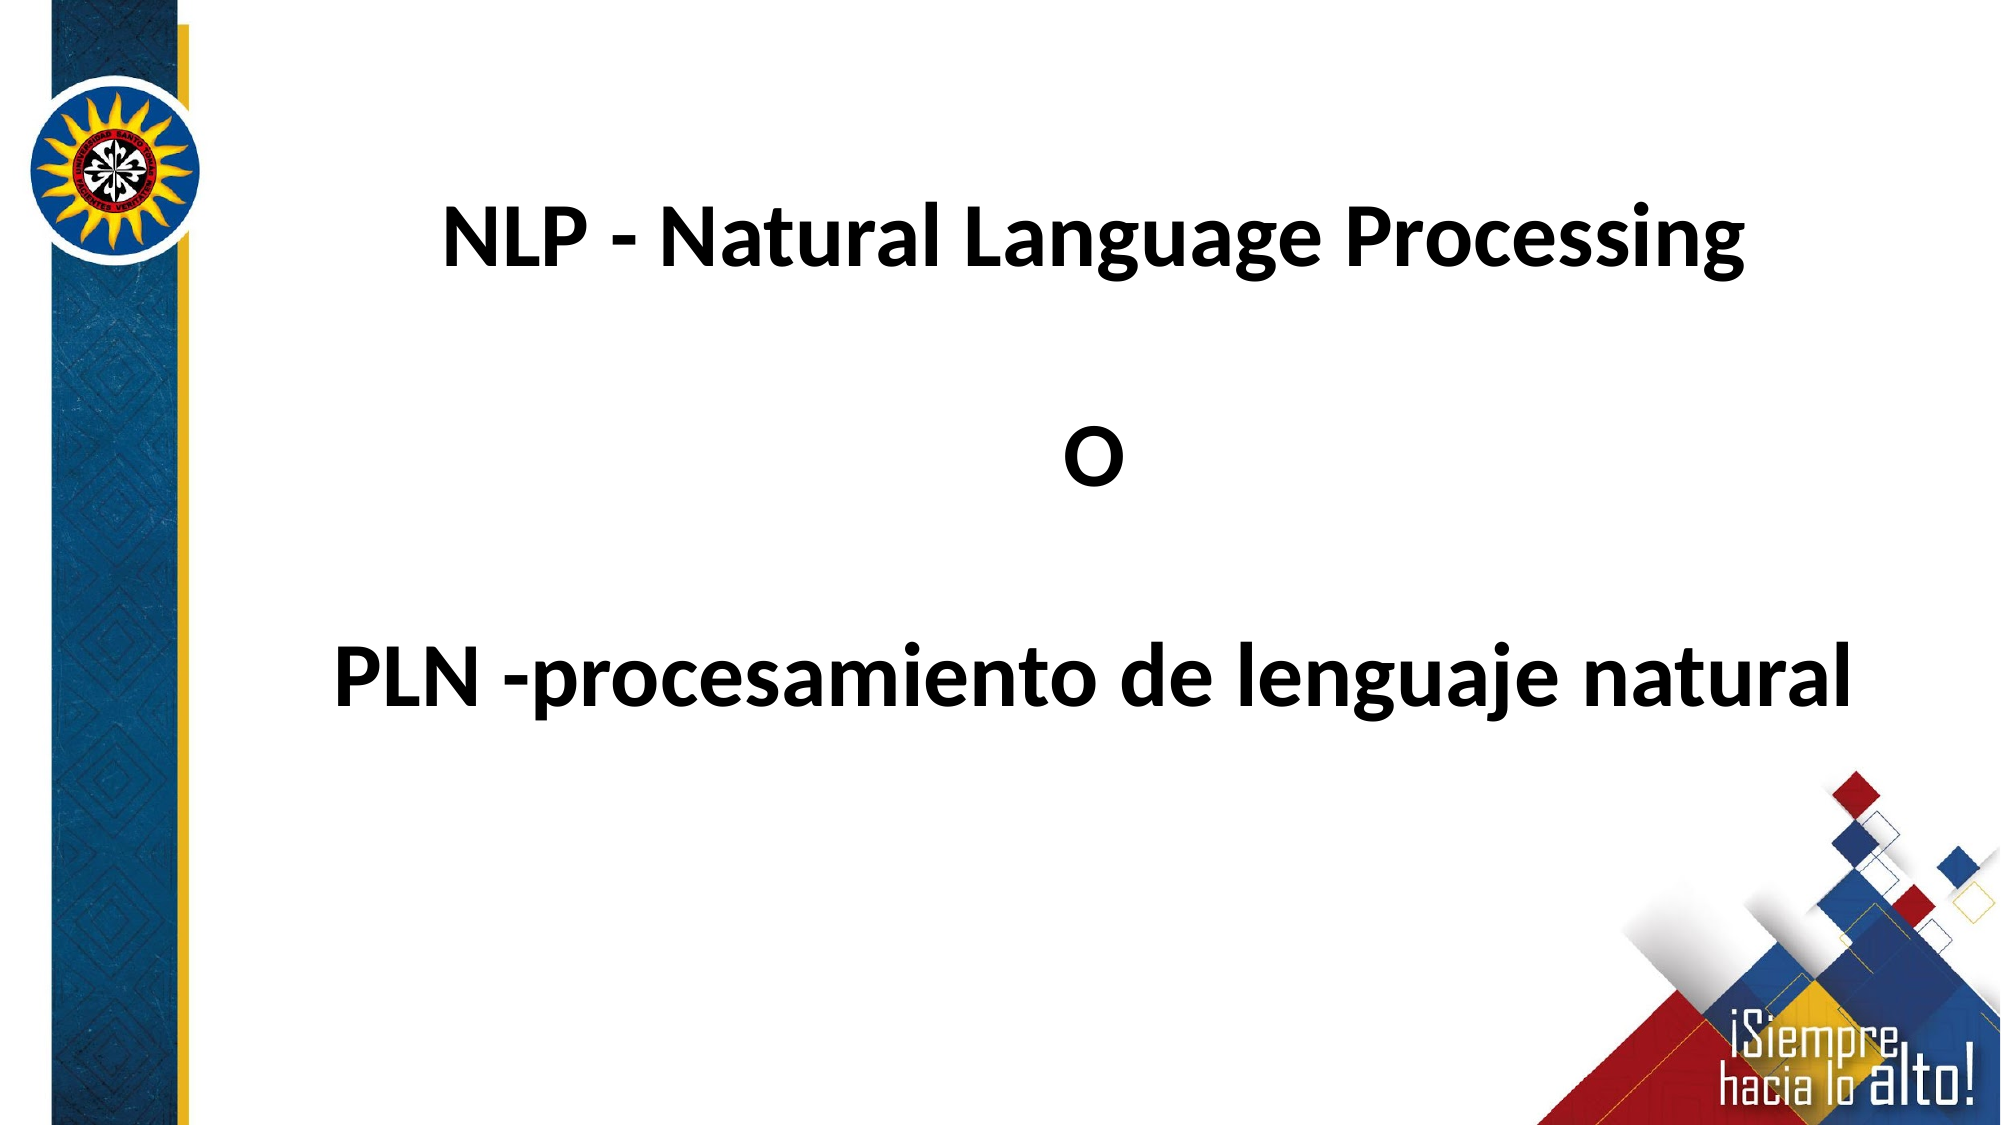

NLP - Natural Language Processing

O

PLN -procesamiento de lenguaje natural